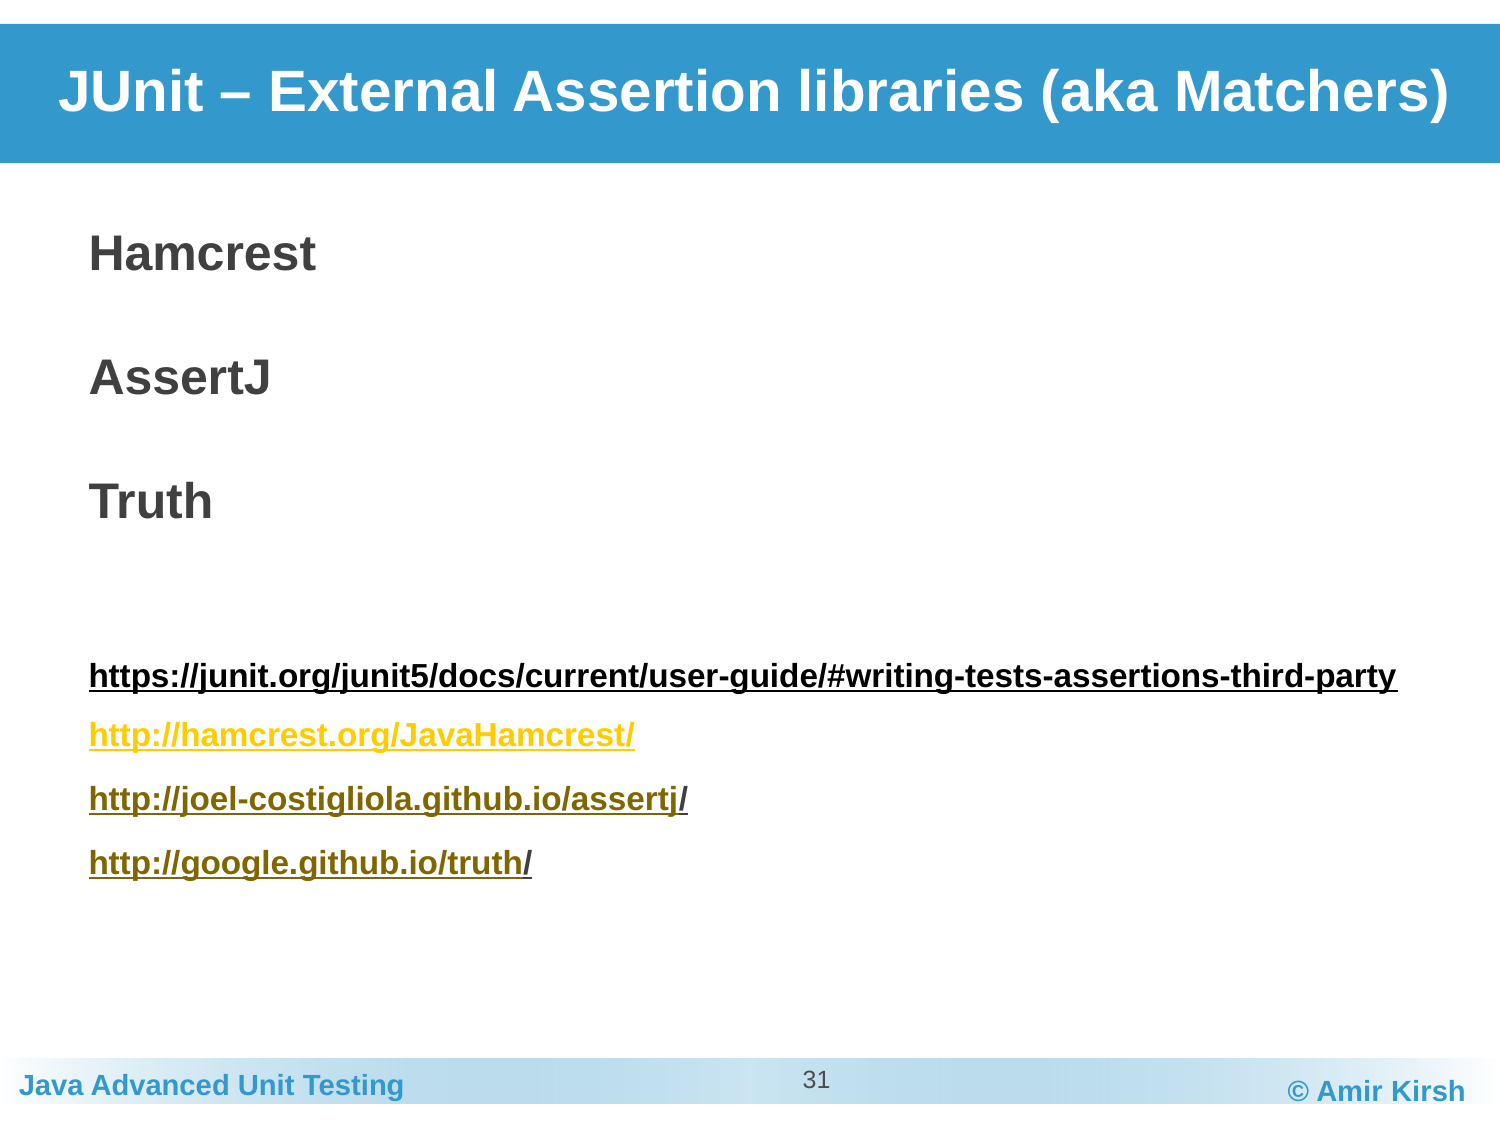

# JUnit – External Assertion libraries (aka Matchers)
Hamcrest

AssertJ

Truth

https://junit.org/junit5/docs/current/user-guide/#writing-tests-assertions-third-party

http://hamcrest.org/JavaHamcrest/

http://joel-costigliola.github.io/assertj/

http://google.github.io/truth/
31